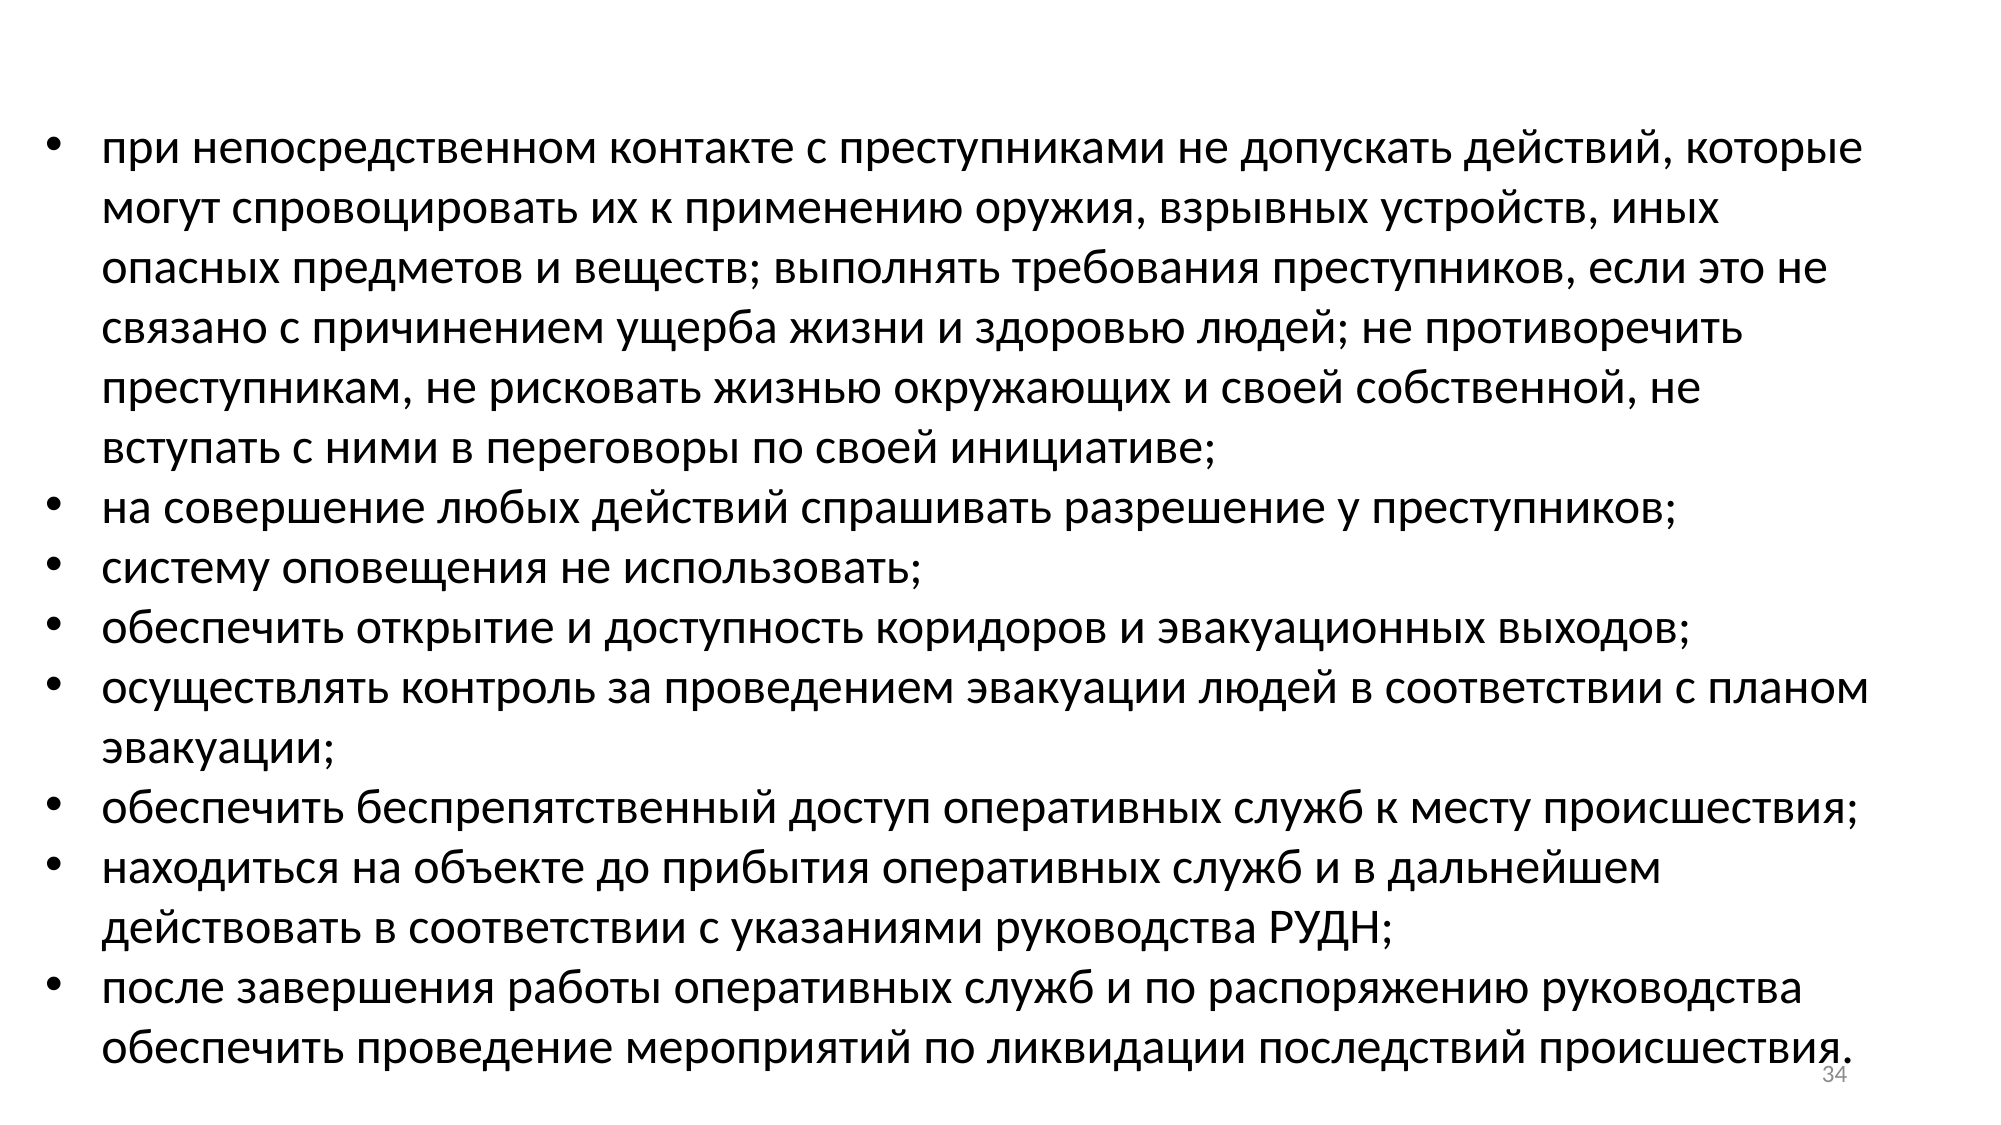

при непосредственном контакте с преступниками не допускать действий, которые могут спровоцировать их к применению оружия, взрывных устройств, иных опасных предметов и веществ; выполнять требования преступников, если это не связано с причинением ущерба жизни и здоровью людей; не противоречить преступникам, не рисковать жизнью окружающих и своей собственной, не вступать с ними в переговоры по своей инициативе;
на совершение любых действий спрашивать разрешение у преступников;
систему оповещения не использовать;
обеспечить открытие и доступность коридоров и эвакуационных выходов;
осуществлять контроль за проведением эвакуации людей в соответствии с планом эвакуации;
обеспечить беспрепятственный доступ оперативных служб к месту происшествия;
находиться на объекте до прибытия оперативных служб и в дальнейшем действовать в соответствии с указаниями руководства РУДН;
после завершения работы оперативных служб и по распоряжению руководства обеспечить проведение мероприятий по ликвидации последствий происшествия.
34